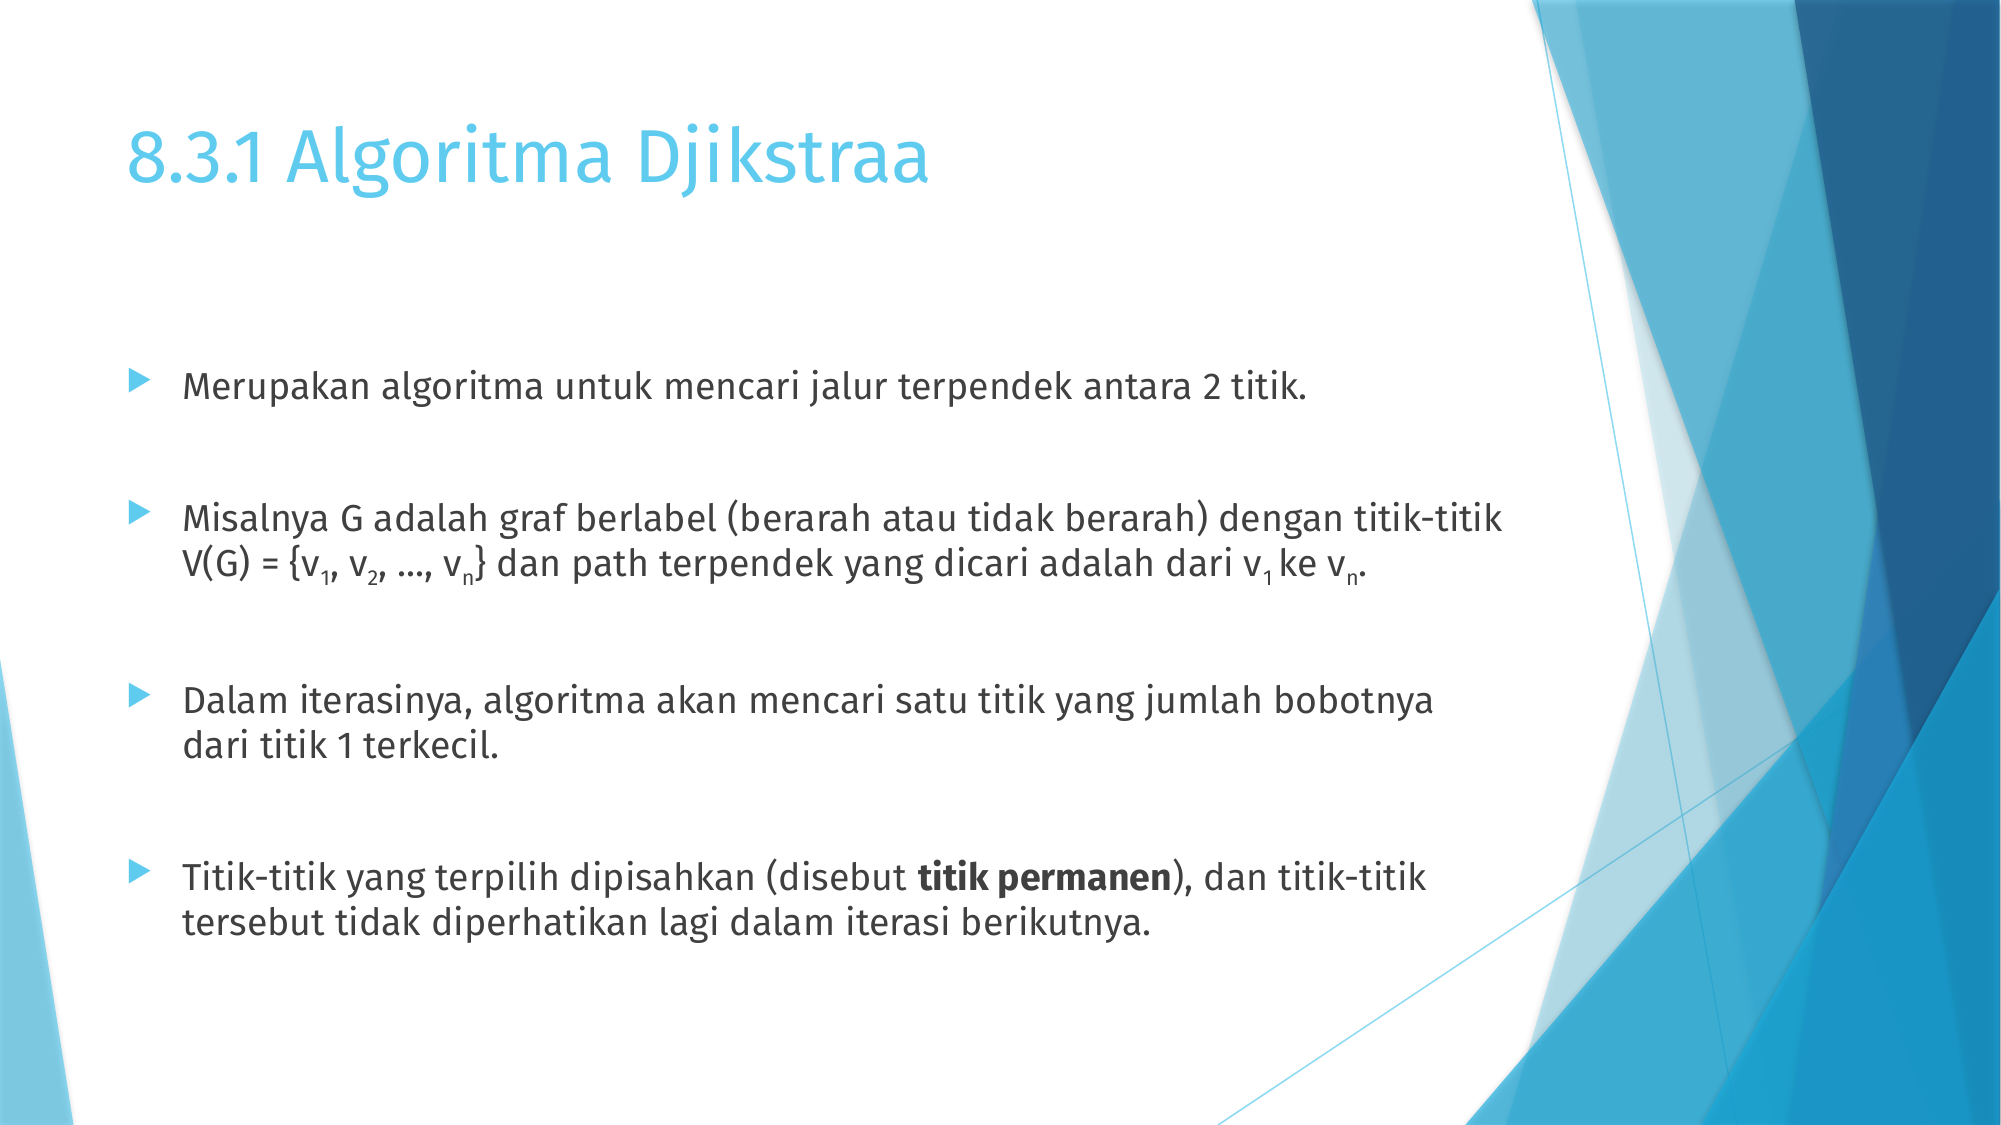

# 8.3.1 Algoritma Djikstraa
Merupakan algoritma untuk mencari jalur terpendek antara 2 titik.

Misalnya G adalah graf berlabel (berarah atau tidak berarah) dengan titik-titik V(G) = {v1, v2, ..., vn} dan path terpendek yang dicari adalah dari v1 ke vn.

Dalam iterasinya, algoritma akan mencari satu titik yang jumlah bobotnya dari titik 1 terkecil.

Titik-titik yang terpilih dipisahkan (disebut titik permanen), dan titik-titik tersebut tidak diperhatikan lagi dalam iterasi berikutnya.